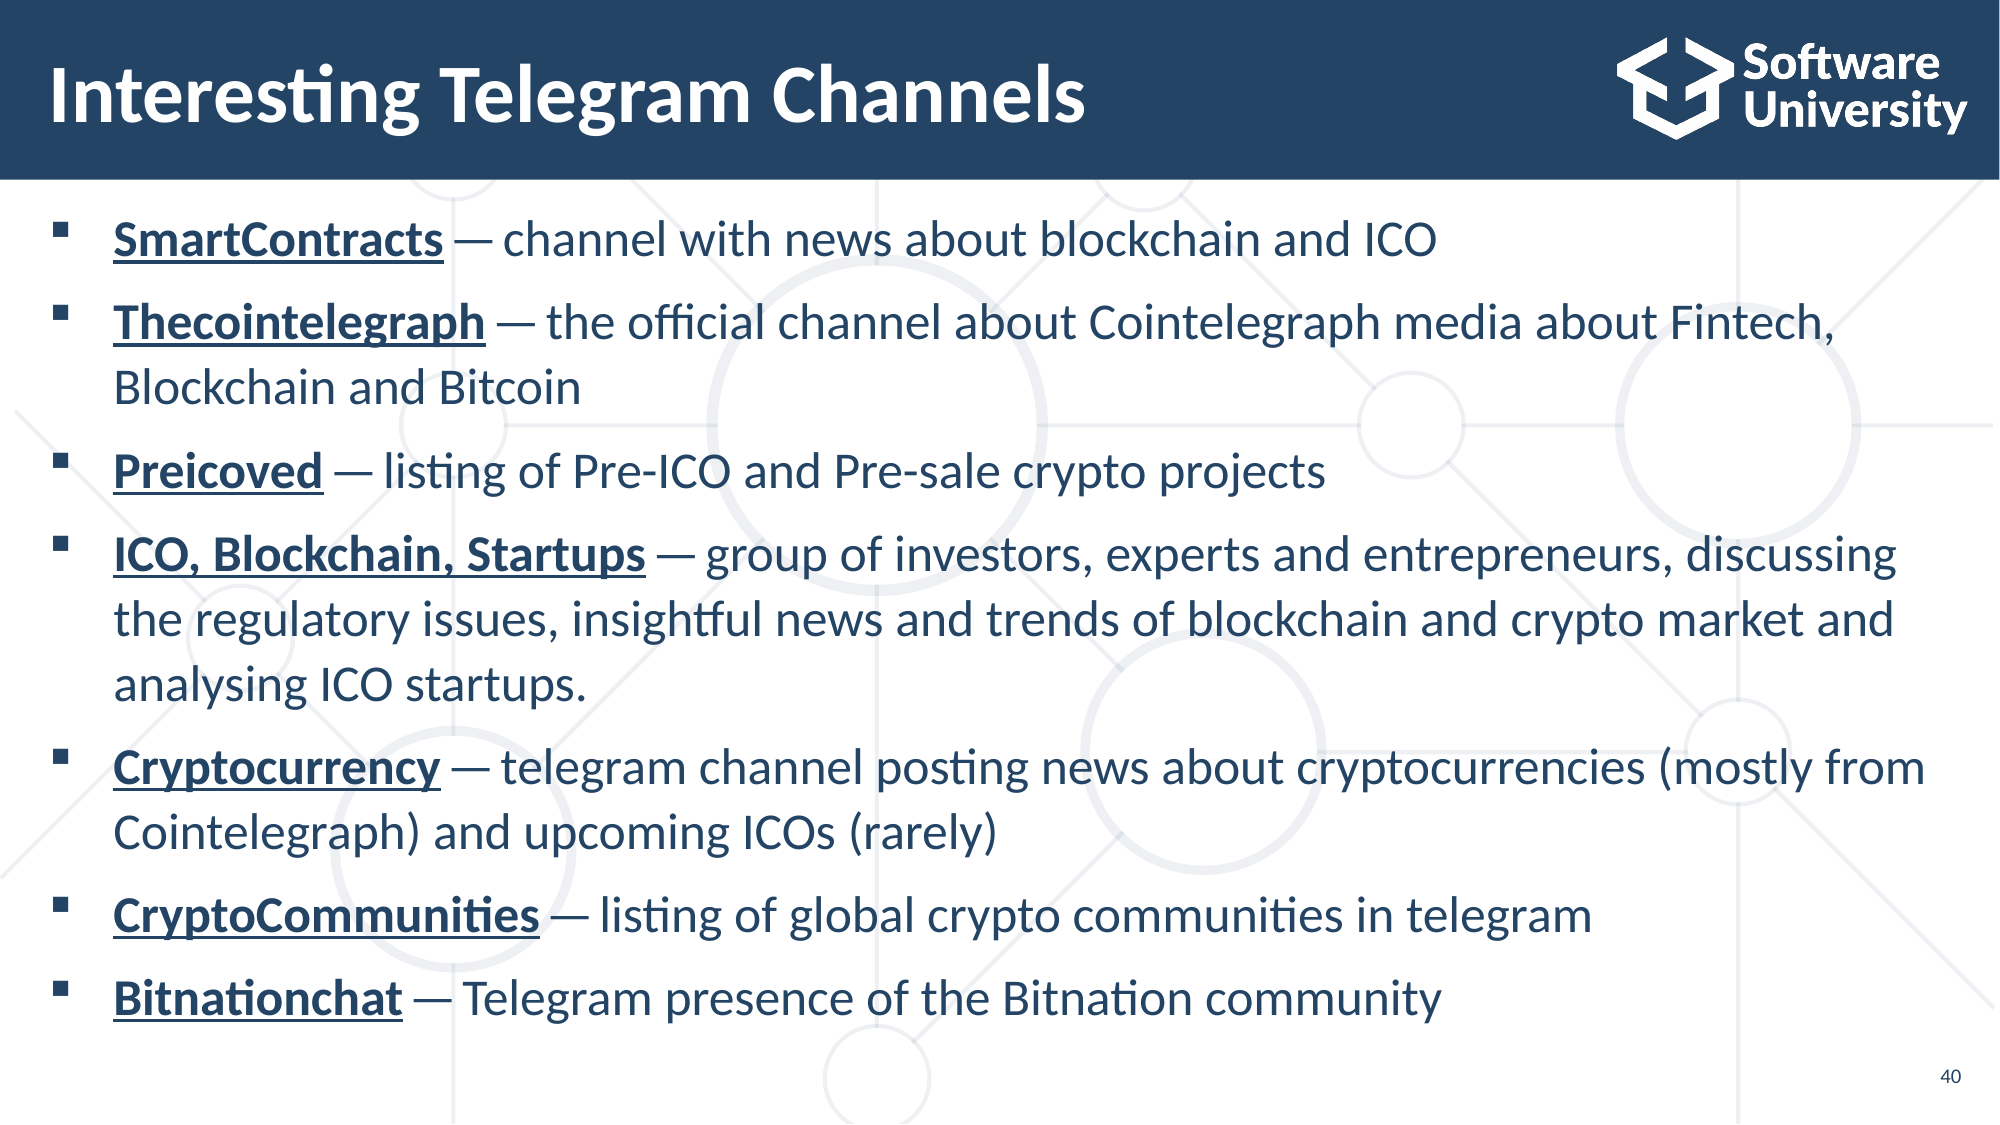

# Interesting Telegram Channels
SmartContracts — channel with news about blockchain and ICO
Thecointelegraph — the official channel about Cointelegraph media about Fintech, Blockchain and Bitcoin
Preicoved — listing of Pre-ICO and Pre-sale crypto projects
ICO, Blockchain, Startups — group of investors, experts and entrepreneurs, discussing the regulatory issues, insightful news and trends of blockchain and crypto market and analysing ICO startups.
Cryptocurrency — telegram channel posting news about cryptocurrencies (mostly from Cointelegraph) and upcoming ICOs (rarely)
CryptoCommunities — listing of global crypto communities in telegram
Bitnationchat — Telegram presence of the Bitnation community

40